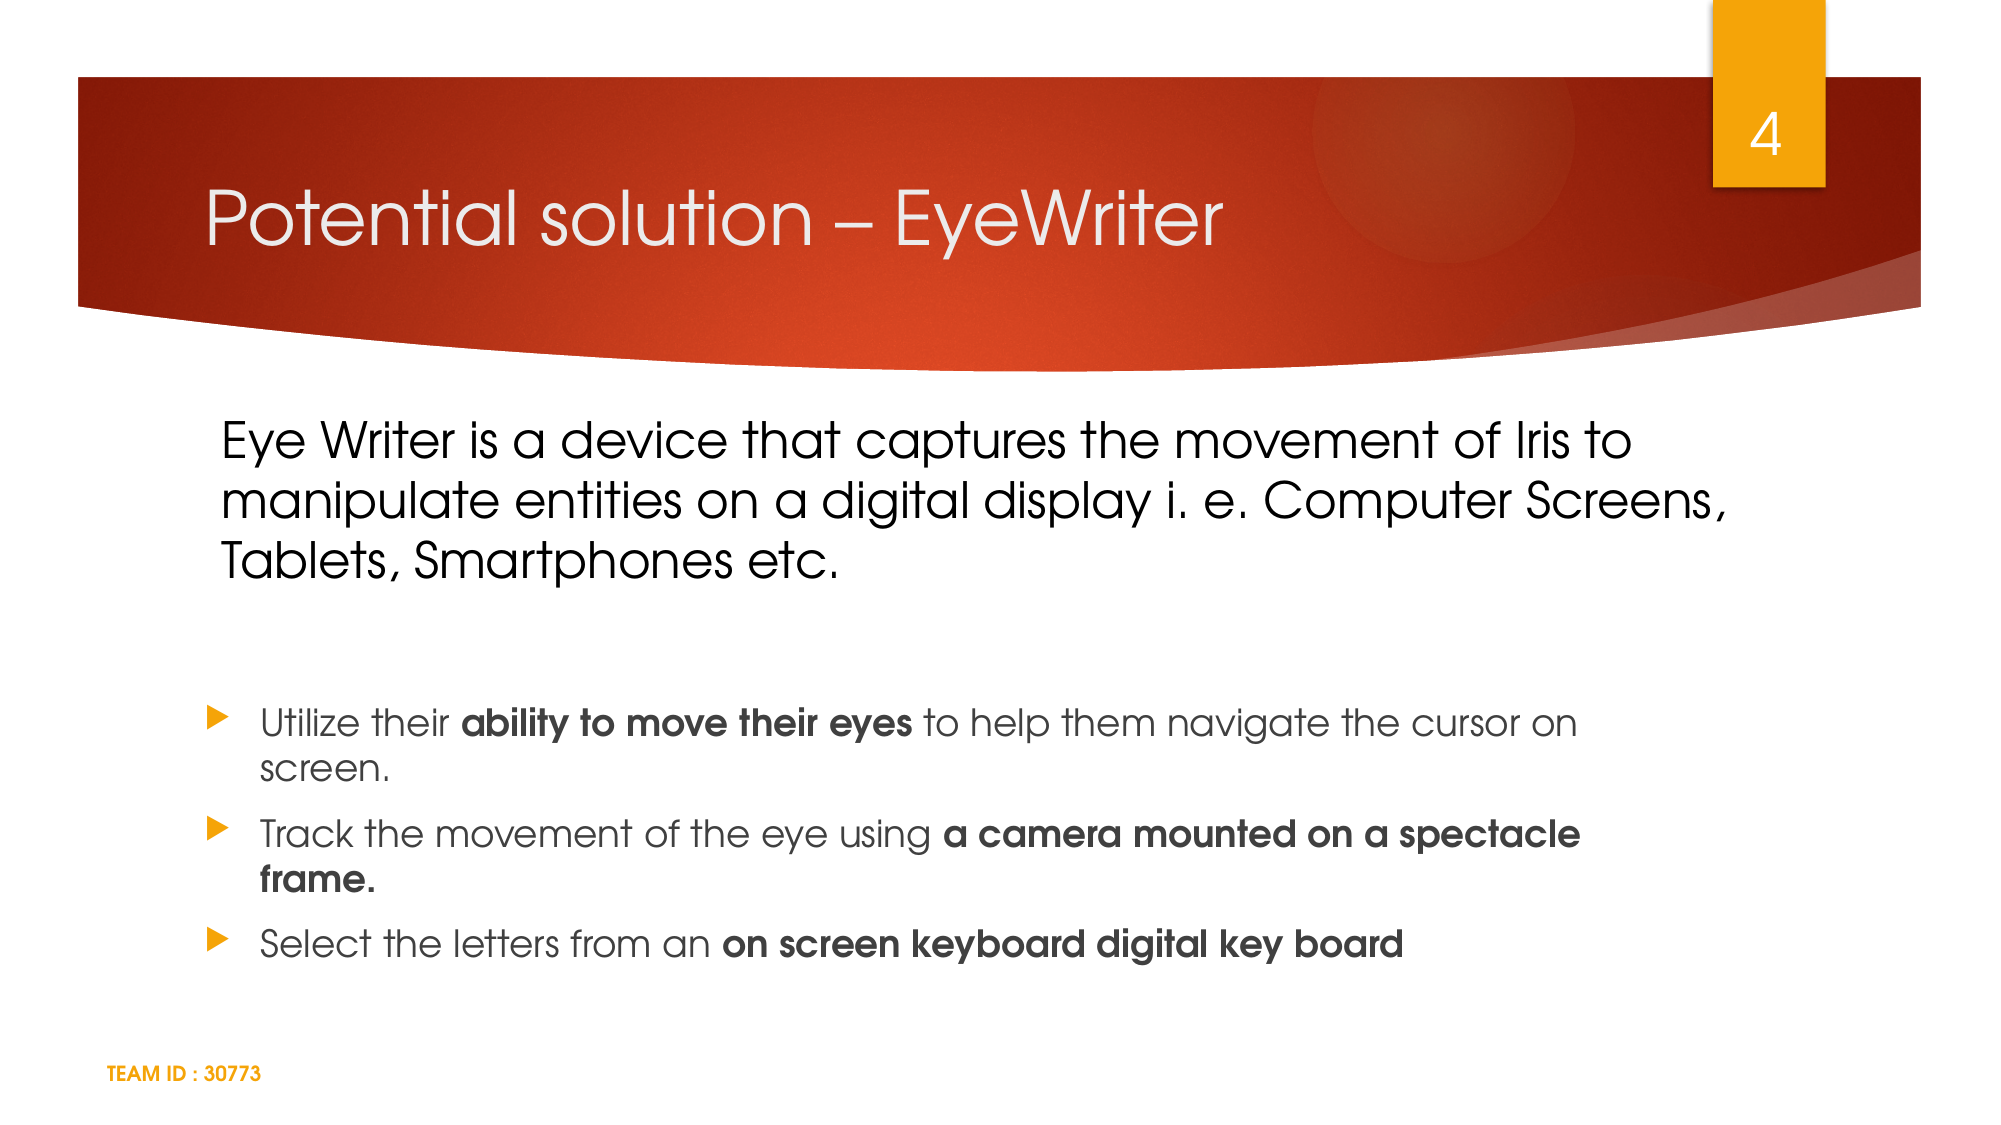

4
# Potential solution – EyeWriter
Eye Writer is a device that captures the movement of Iris to manipulate entities on a digital display i. e. Computer Screens, Tablets, Smartphones etc.
Utilize their ability to move their eyes to help them navigate the cursor on screen.
Track the movement of the eye using a camera mounted on a spectacle frame.
Select the letters from an on screen keyboard digital key board

TEAM ID : 30773